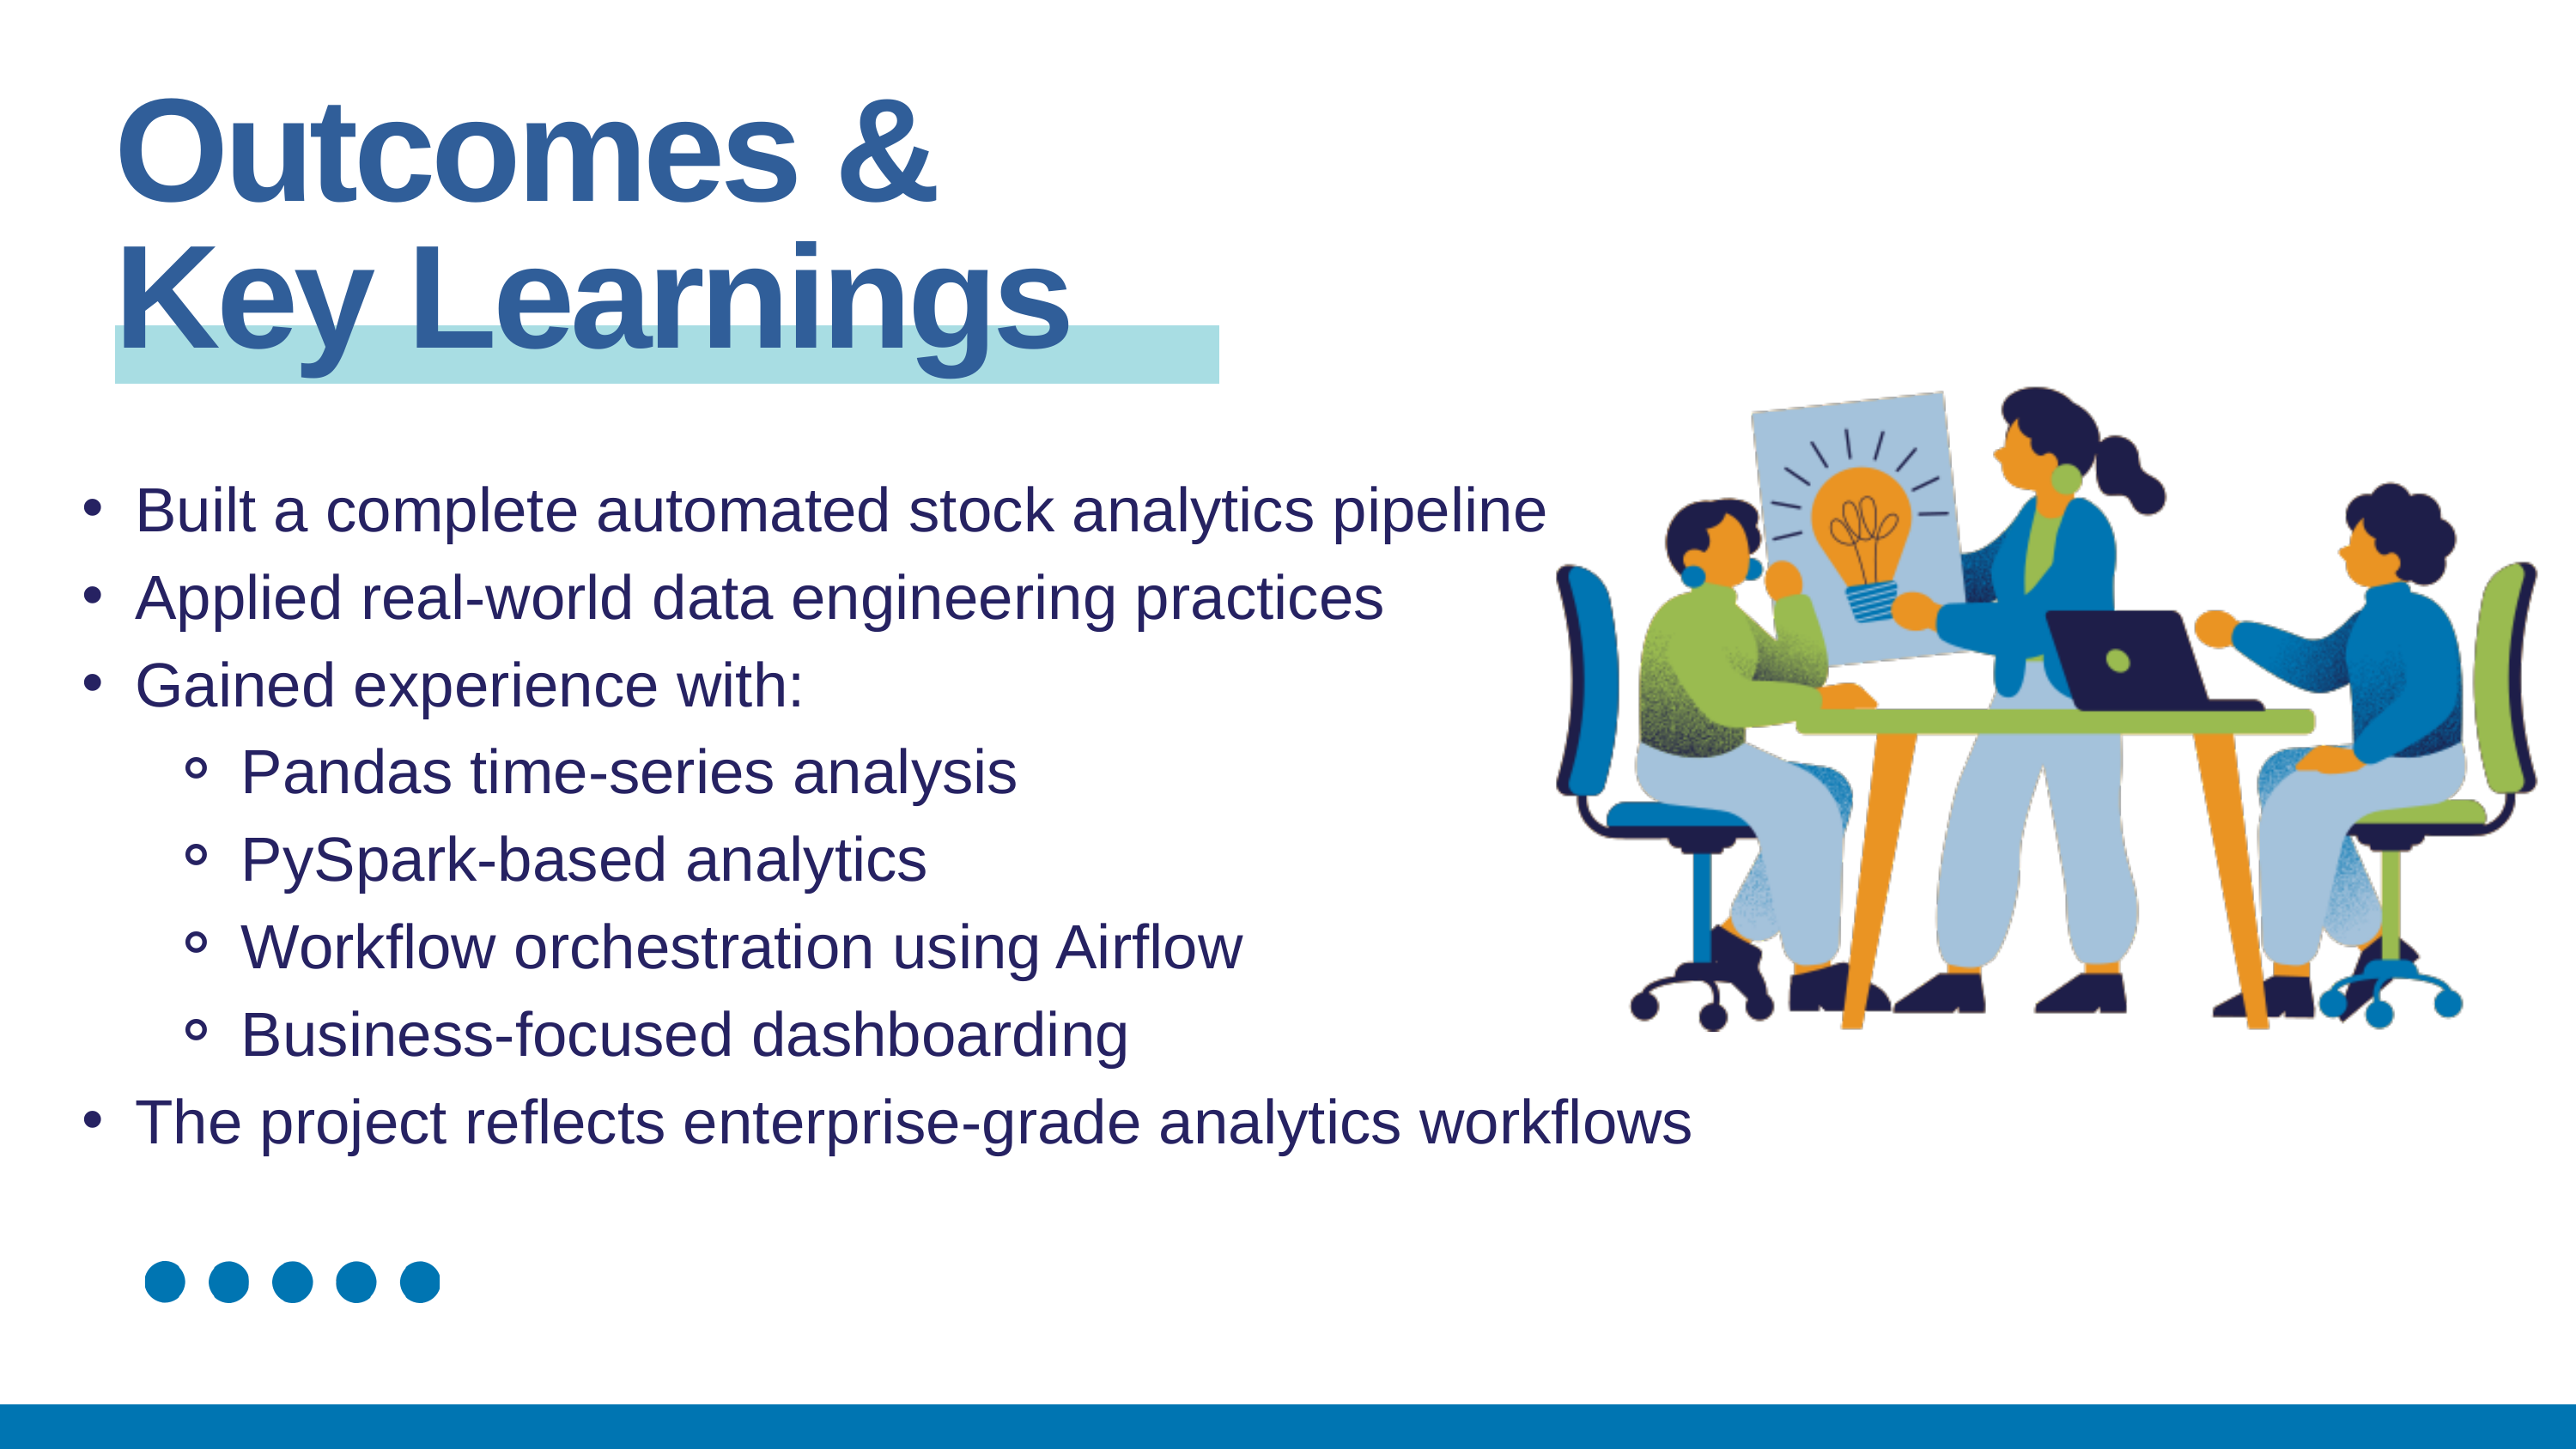

Outcomes & Key Learnings

Built a complete automated stock analytics pipeline
Applied real-world data engineering practices
Gained experience with:
Pandas time-series analysis
PySpark-based analytics
Workflow orchestration using Airflow
Business-focused dashboarding
The project reflects enterprise-grade analytics workflows